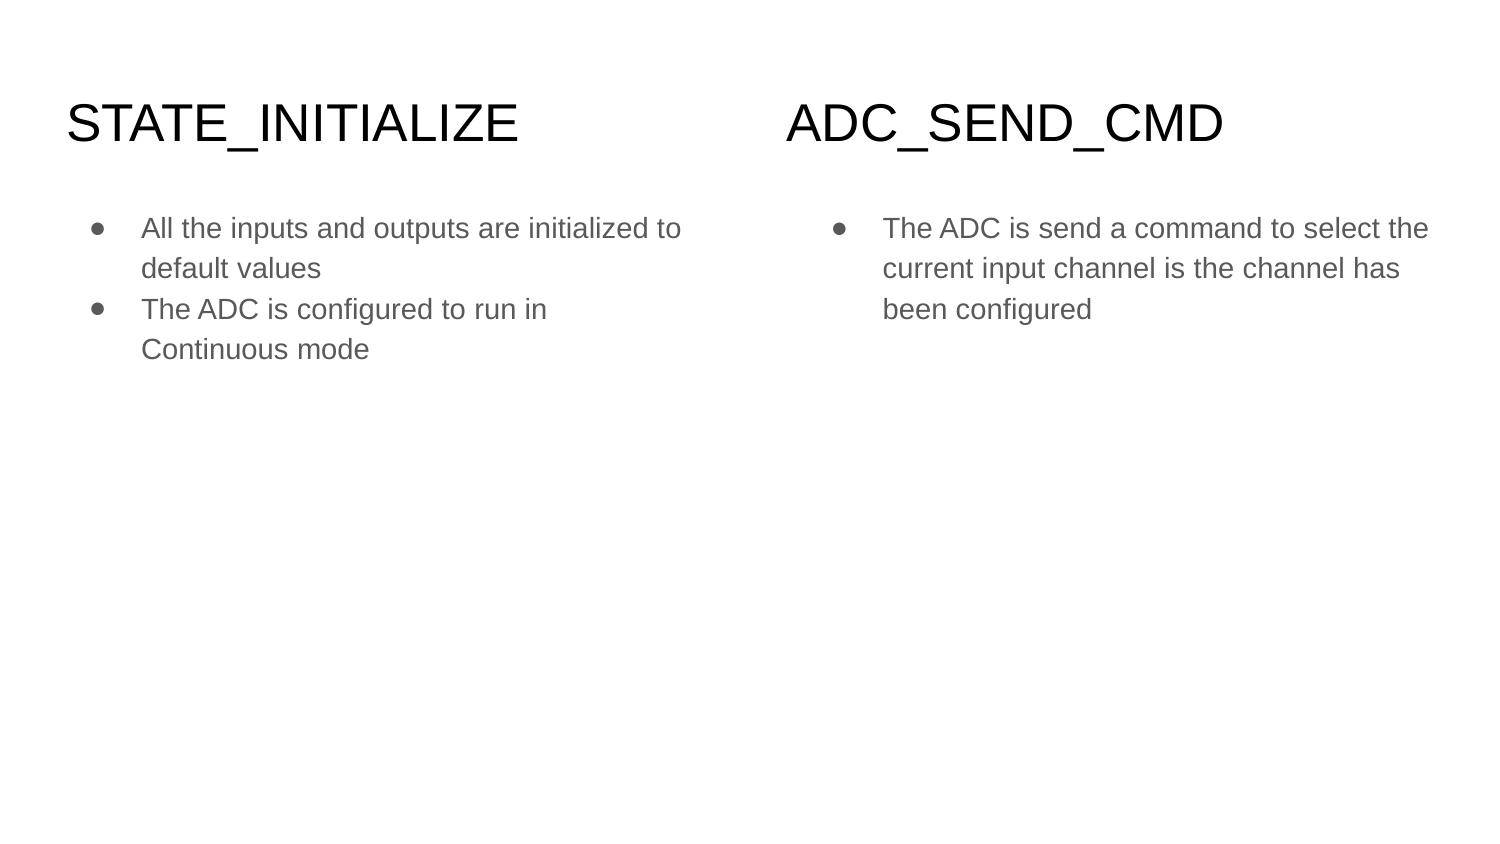

# STATE_INITIALIZE
ADC_SEND_CMD
All the inputs and outputs are initialized to default values
The ADC is configured to run in Continuous mode
The ADC is send a command to select the current input channel is the channel has been configured